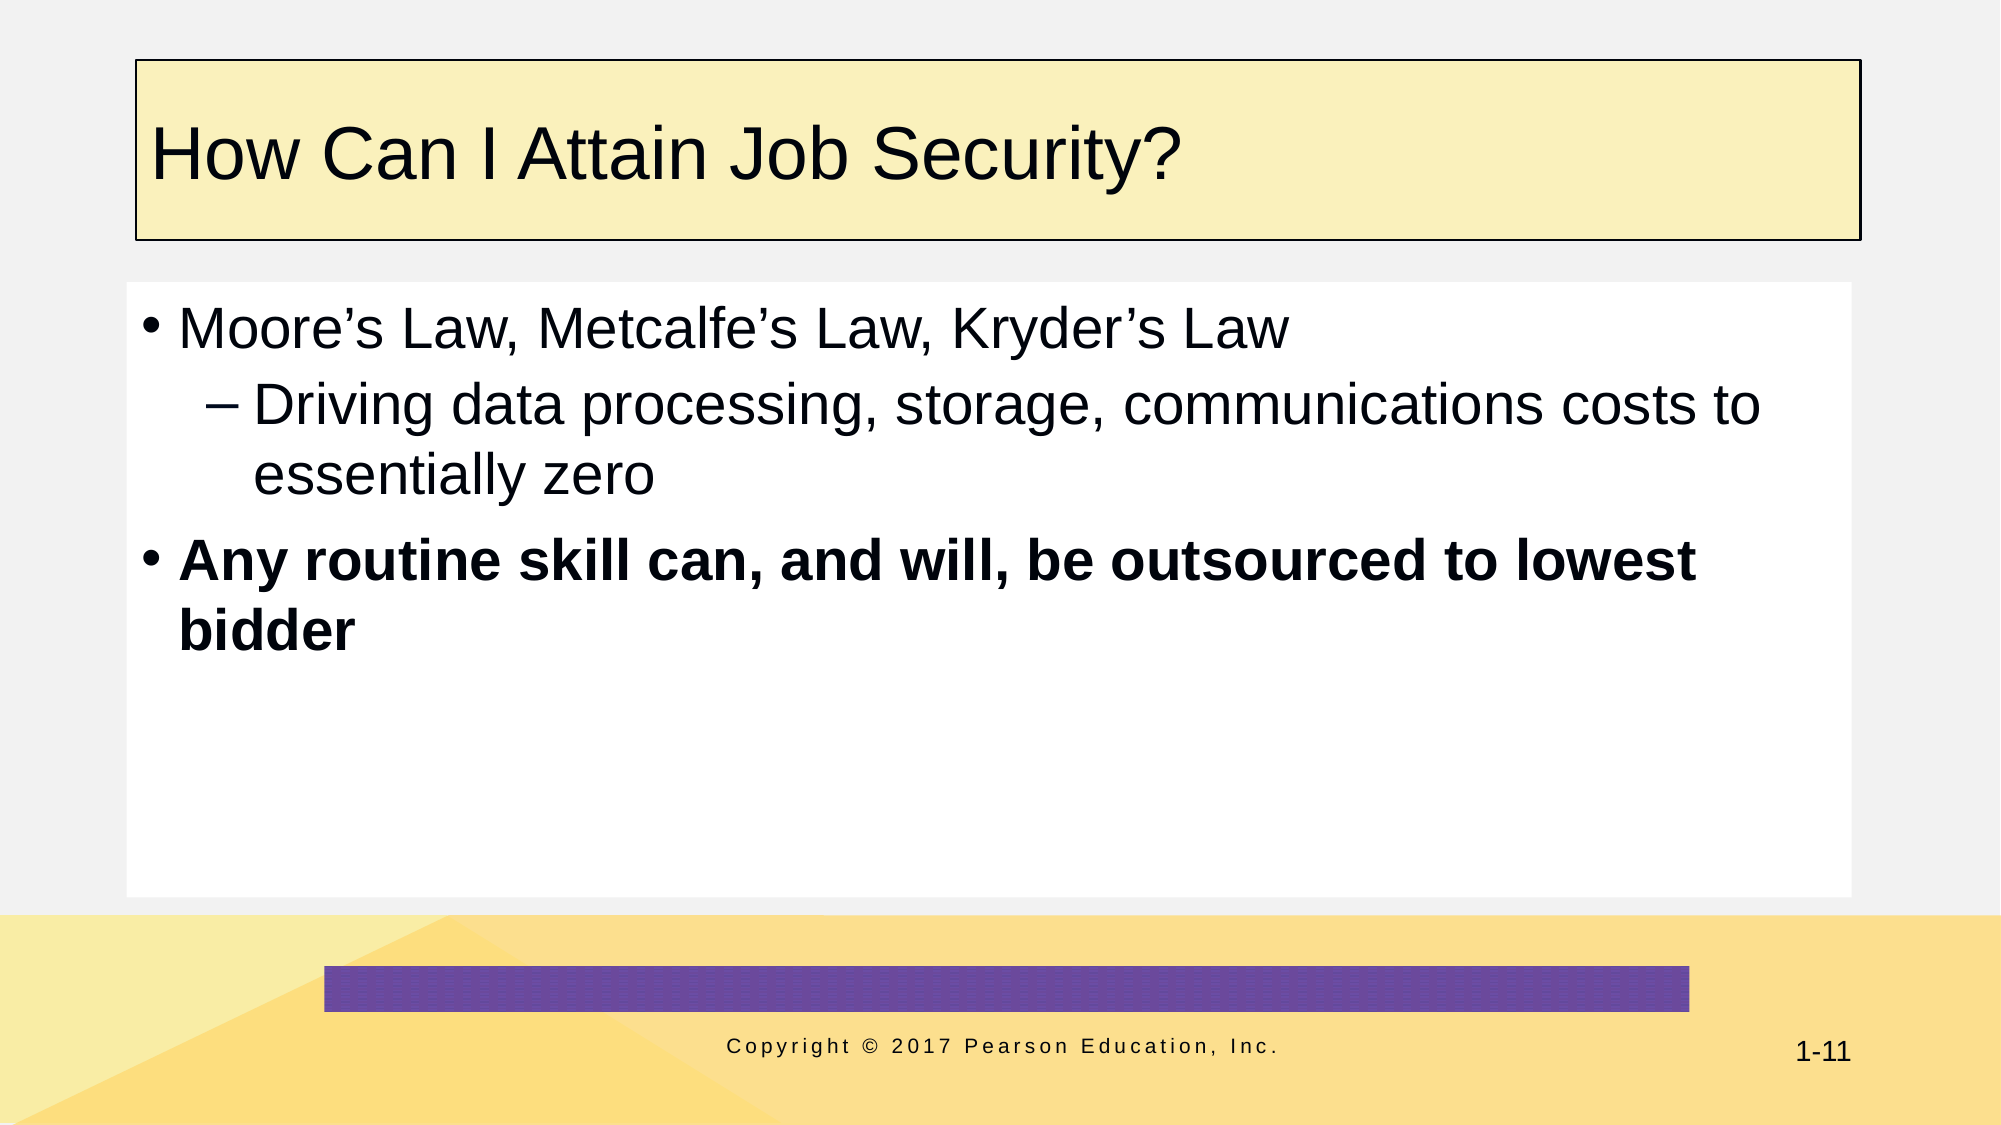

# How Can I Attain Job Security?
Moore’s Law, Metcalfe’s Law, Kryder’s Law
Driving data processing, storage, communications costs to essentially zero
Any routine skill can, and will, be outsourced to lowest bidder
Copyright © 2017 Pearson Education, Inc.